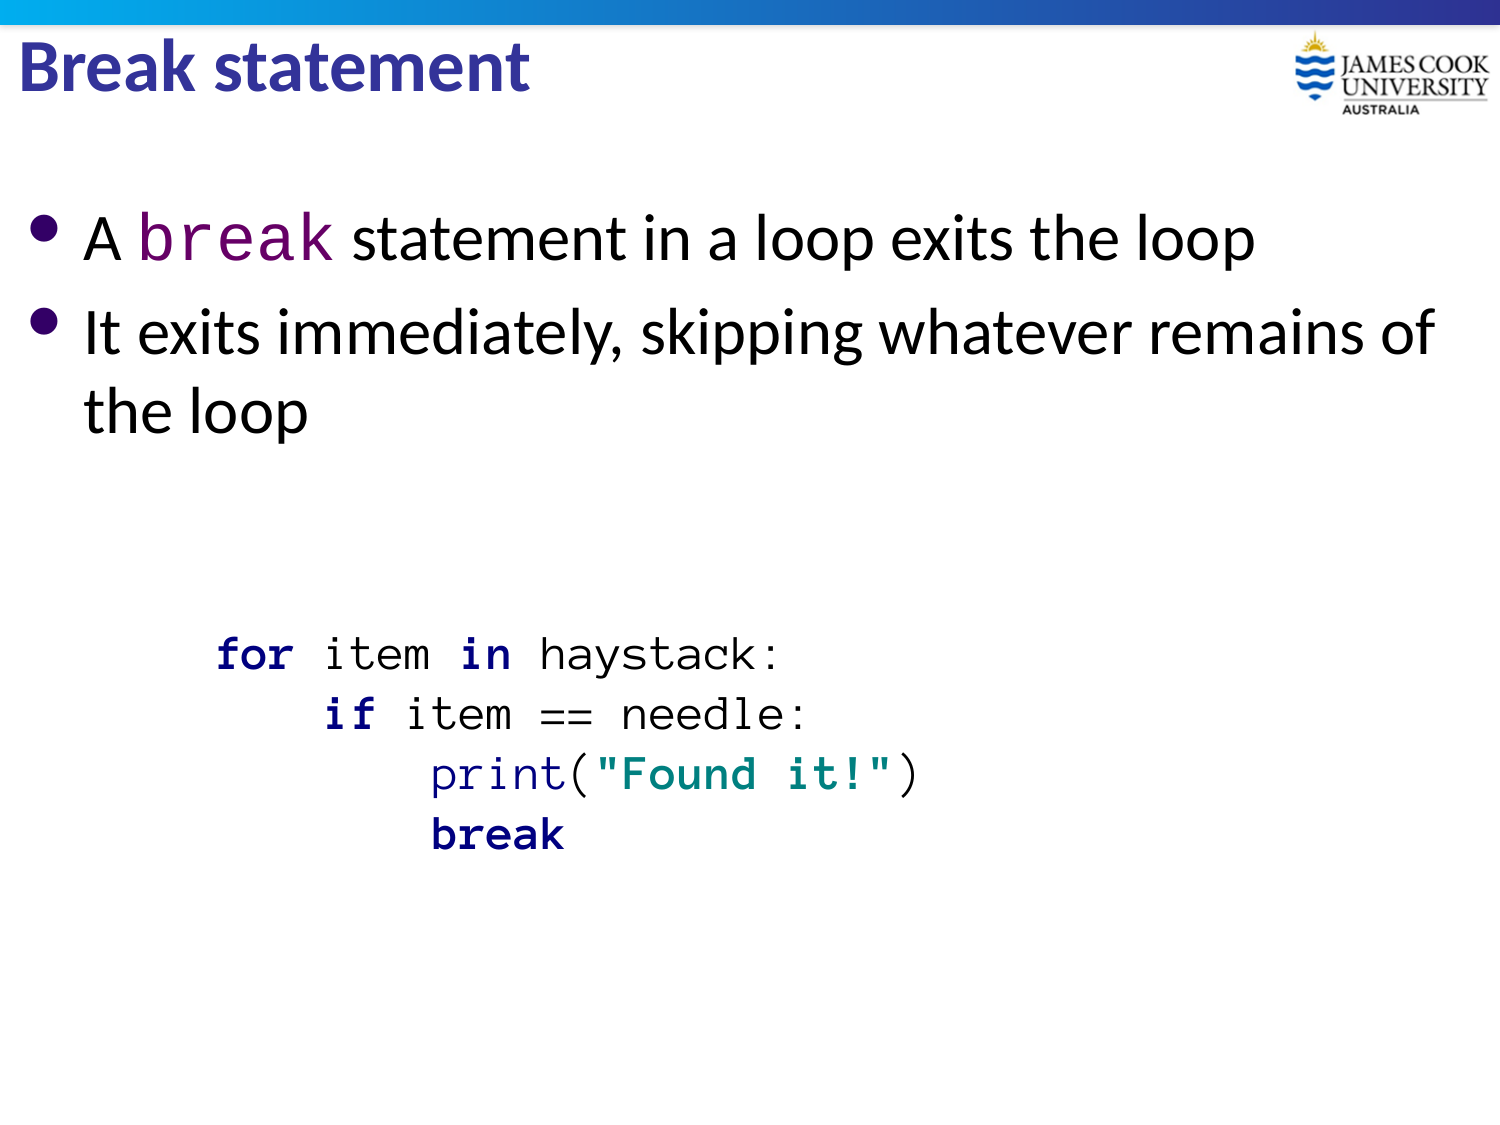

# Break statement
A break statement in a loop exits the loop
It exits immediately, skipping whatever remains of the loop
for item in haystack:
    if item == needle:
        print("Found it!")
        break